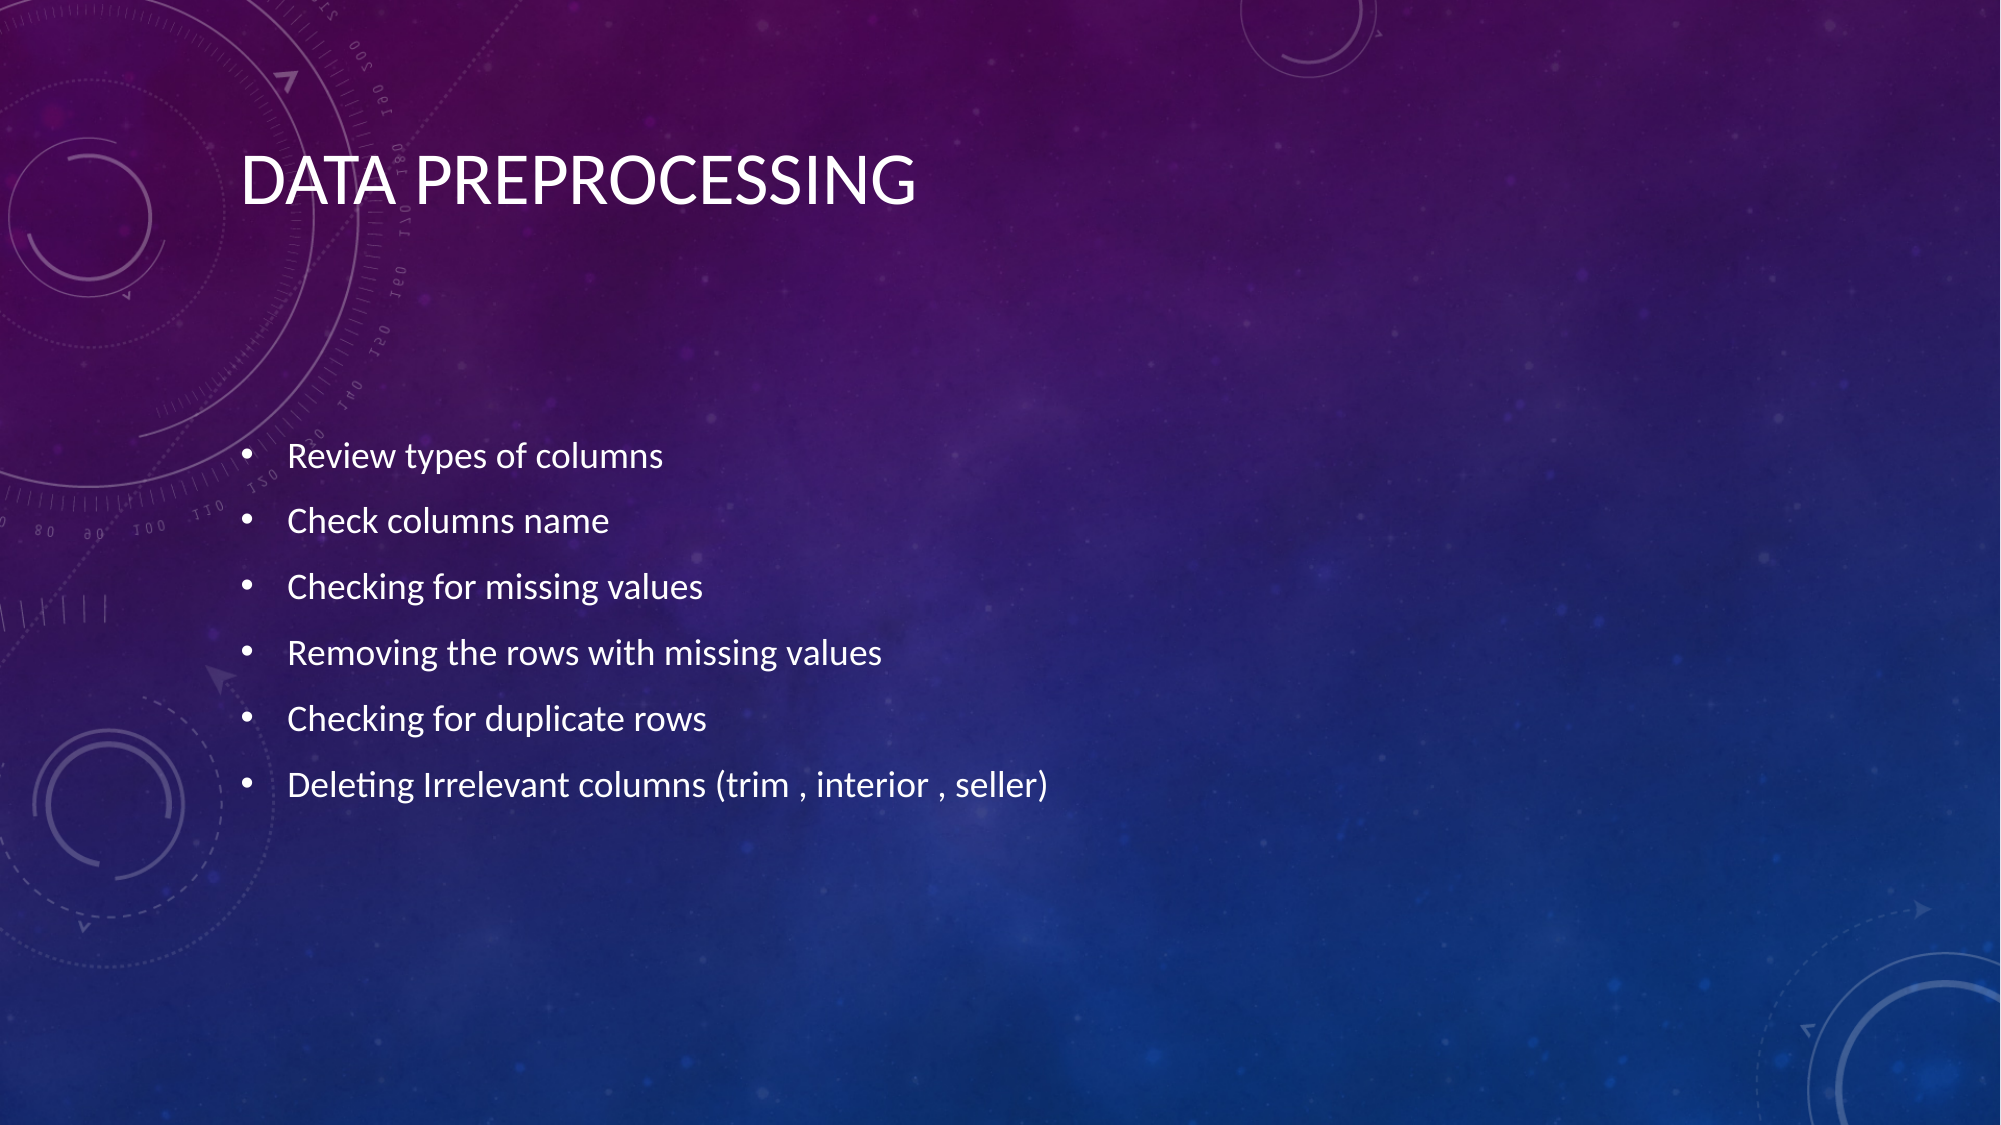

# Data Preprocessing
Review types of columns
Check columns name
Checking for missing values
Removing the rows with missing values
Checking for duplicate rows
Deleting Irrelevant columns (trim , interior , seller)